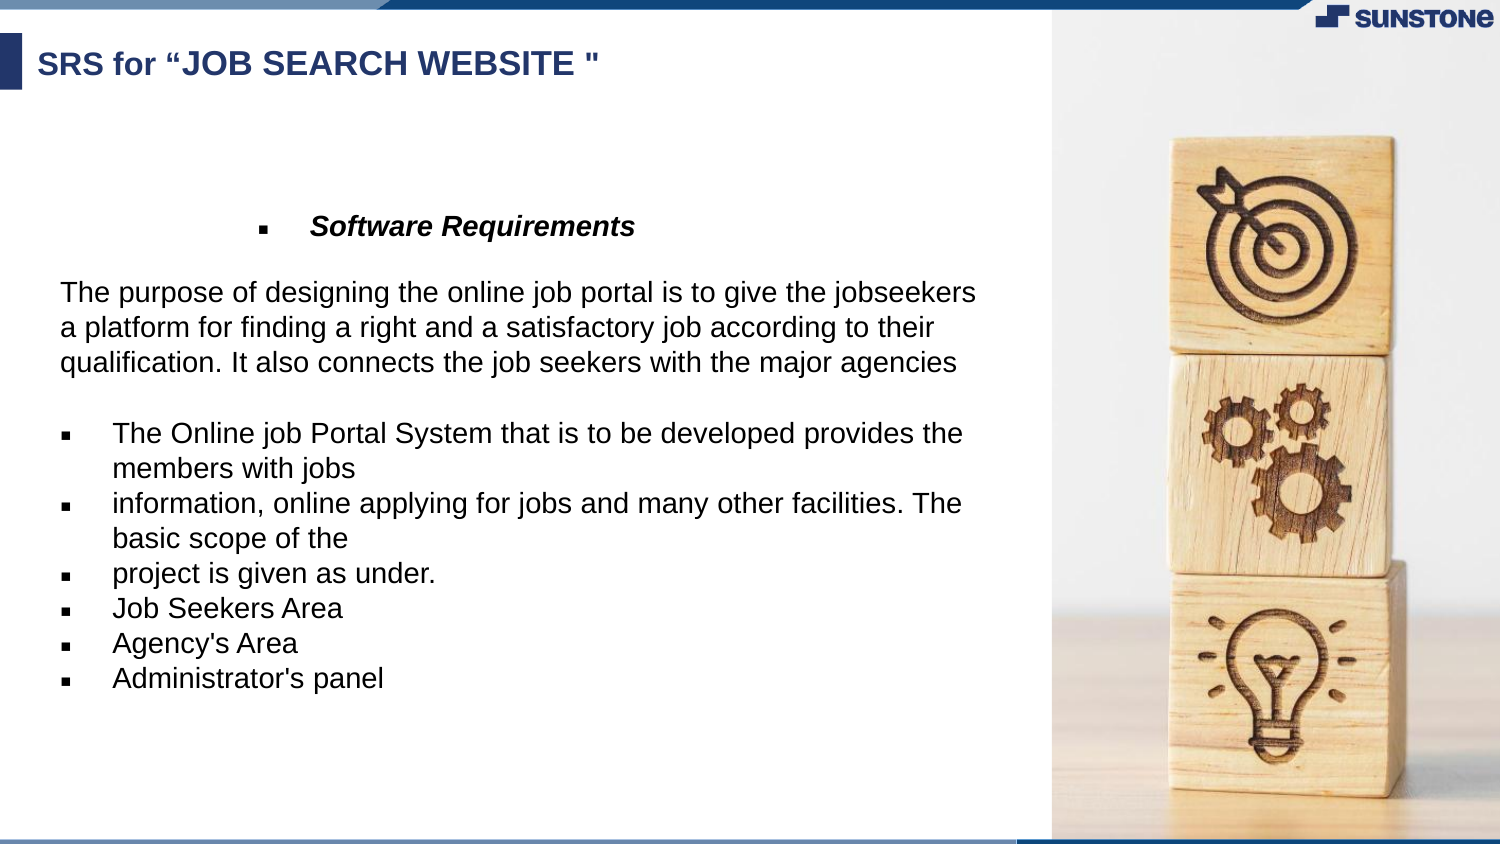

# SRS for “JOB SEARCH WEBSITE "

The purpose of designing the online job portal is to give the jobseekers a platform for finding a right and a satisfactory job according to their qualification. It also connects the job seekers with the major agencies

The Online job Portal System that is to be developed provides the members with jobs
information, online applying for jobs and many other facilities. The basic scope of the
project is given as under.
Job Seekers Area
Agency's Area
Administrator's panel

Software Requirements